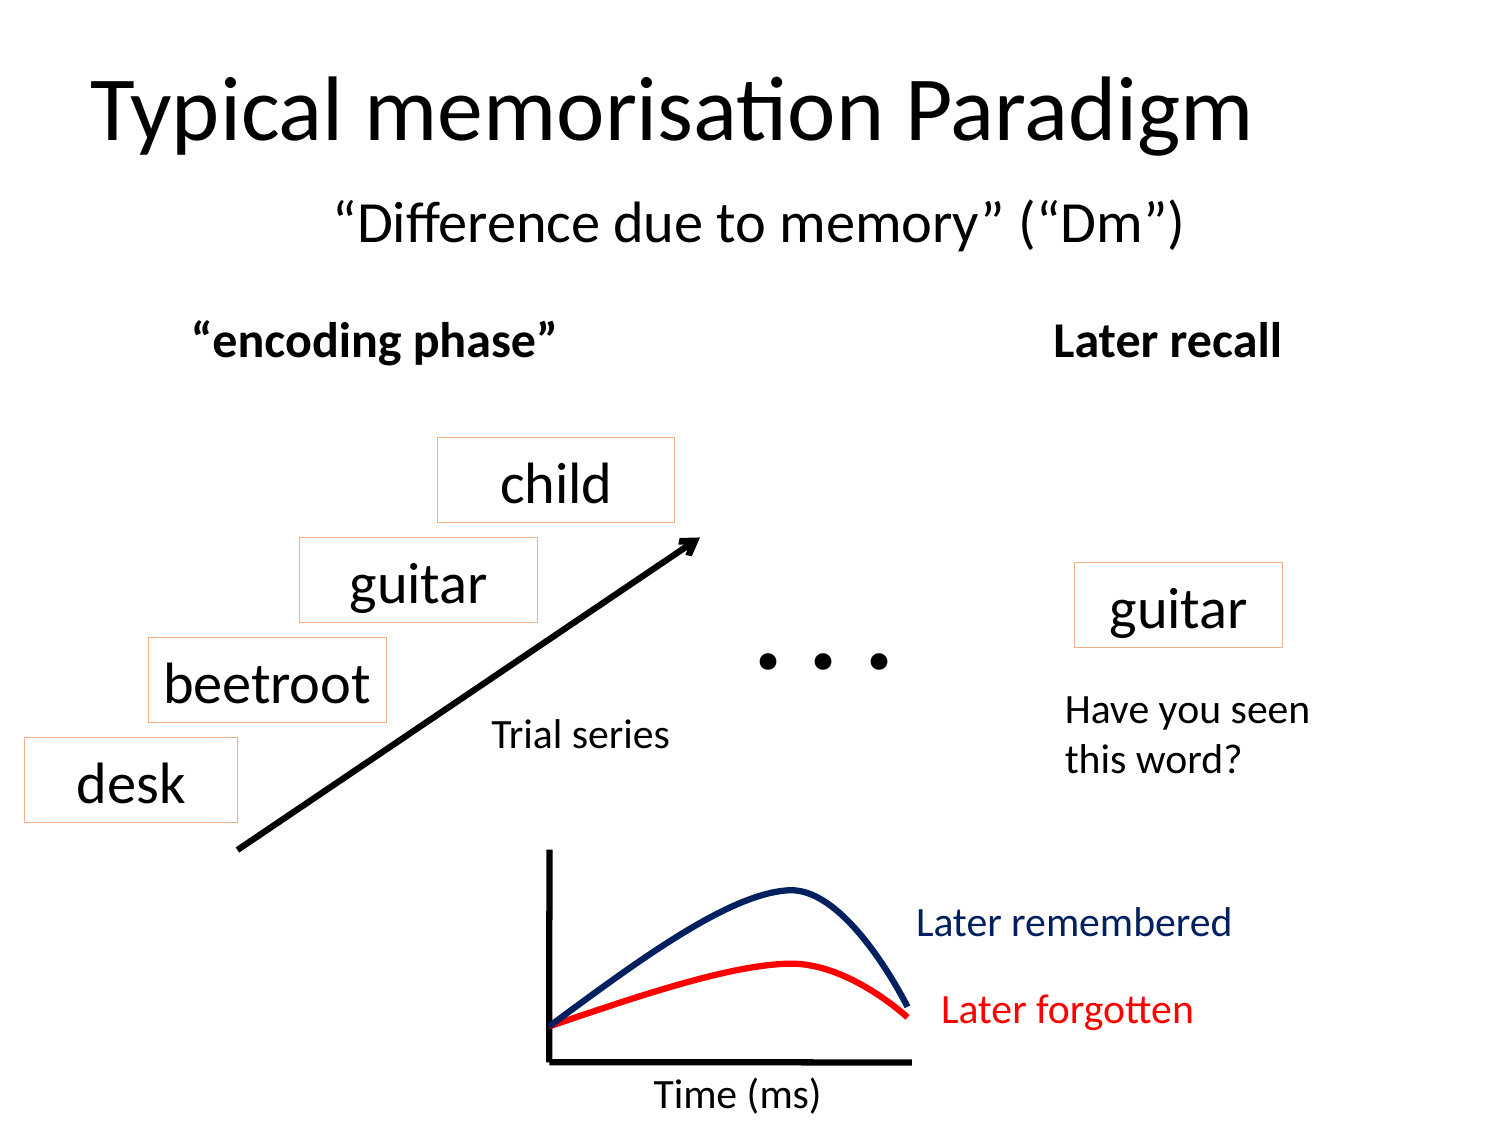

# Typical memorisation Paradigm
“Difference due to memory” (“Dm”)
“encoding phase”
Later recall
child
guitar
. . .
guitar
beetroot
Have you seen this word?
Trial series
desk

Later remembered

Later forgotten
Time (ms)